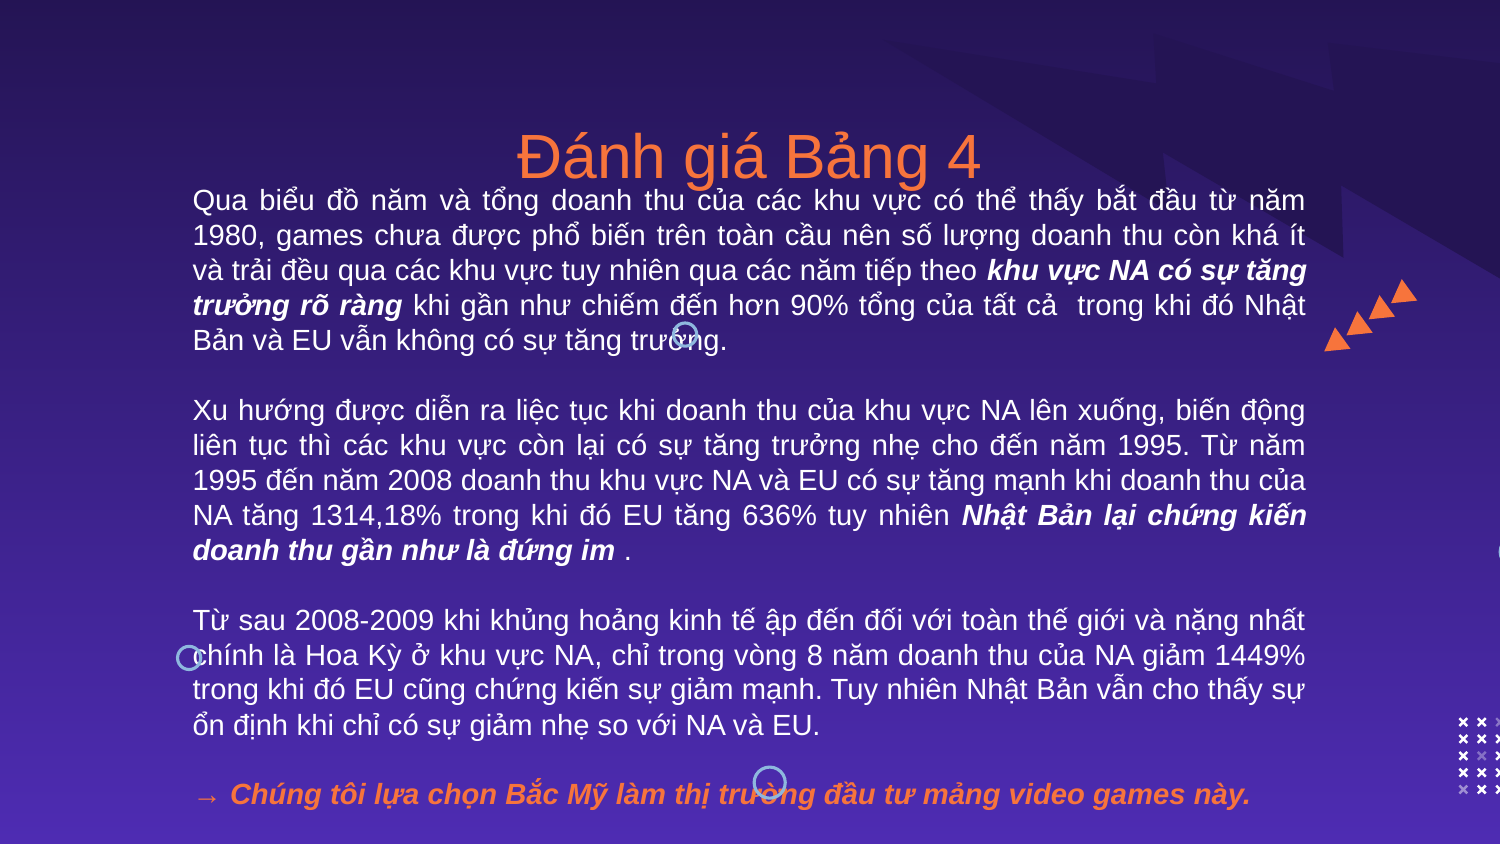

Đánh giá Bảng 4

Qua biểu đồ năm và tổng doanh thu của các khu vực có thể thấy bắt đầu từ năm 1980, games chưa được phổ biến trên toàn cầu nên số lượng doanh thu còn khá ít và trải đều qua các khu vực tuy nhiên qua các năm tiếp theo khu vực NA có sự tăng trưởng rõ ràng khi gần như chiếm đến hơn 90% tổng của tất cả  trong khi đó Nhật Bản và EU vẫn không có sự tăng trưởng.

Xu hướng được diễn ra liệc tục khi doanh thu của khu vực NA lên xuống, biến động liên tục thì các khu vực còn lại có sự tăng trưởng nhẹ cho đến năm 1995. Từ năm 1995 đến năm 2008 doanh thu khu vực NA và EU có sự tăng mạnh khi doanh thu của NA tăng 1314,18% trong khi đó EU tăng 636% tuy nhiên Nhật Bản lại chứng kiến doanh thu gần như là đứng im .

Từ sau 2008-2009 khi khủng hoảng kinh tế ập đến đối với toàn thế giới và nặng nhất chính là Hoa Kỳ ở khu vực NA, chỉ trong vòng 8 năm doanh thu của NA giảm 1449% trong khi đó EU cũng chứng kiến sự giảm mạnh. Tuy nhiên Nhật Bản vẫn cho thấy sự ổn định khi chỉ có sự giảm nhẹ so với NA và EU.

→ Chúng tôi lựa chọn Bắc Mỹ làm thị trường đầu tư mảng video games này.